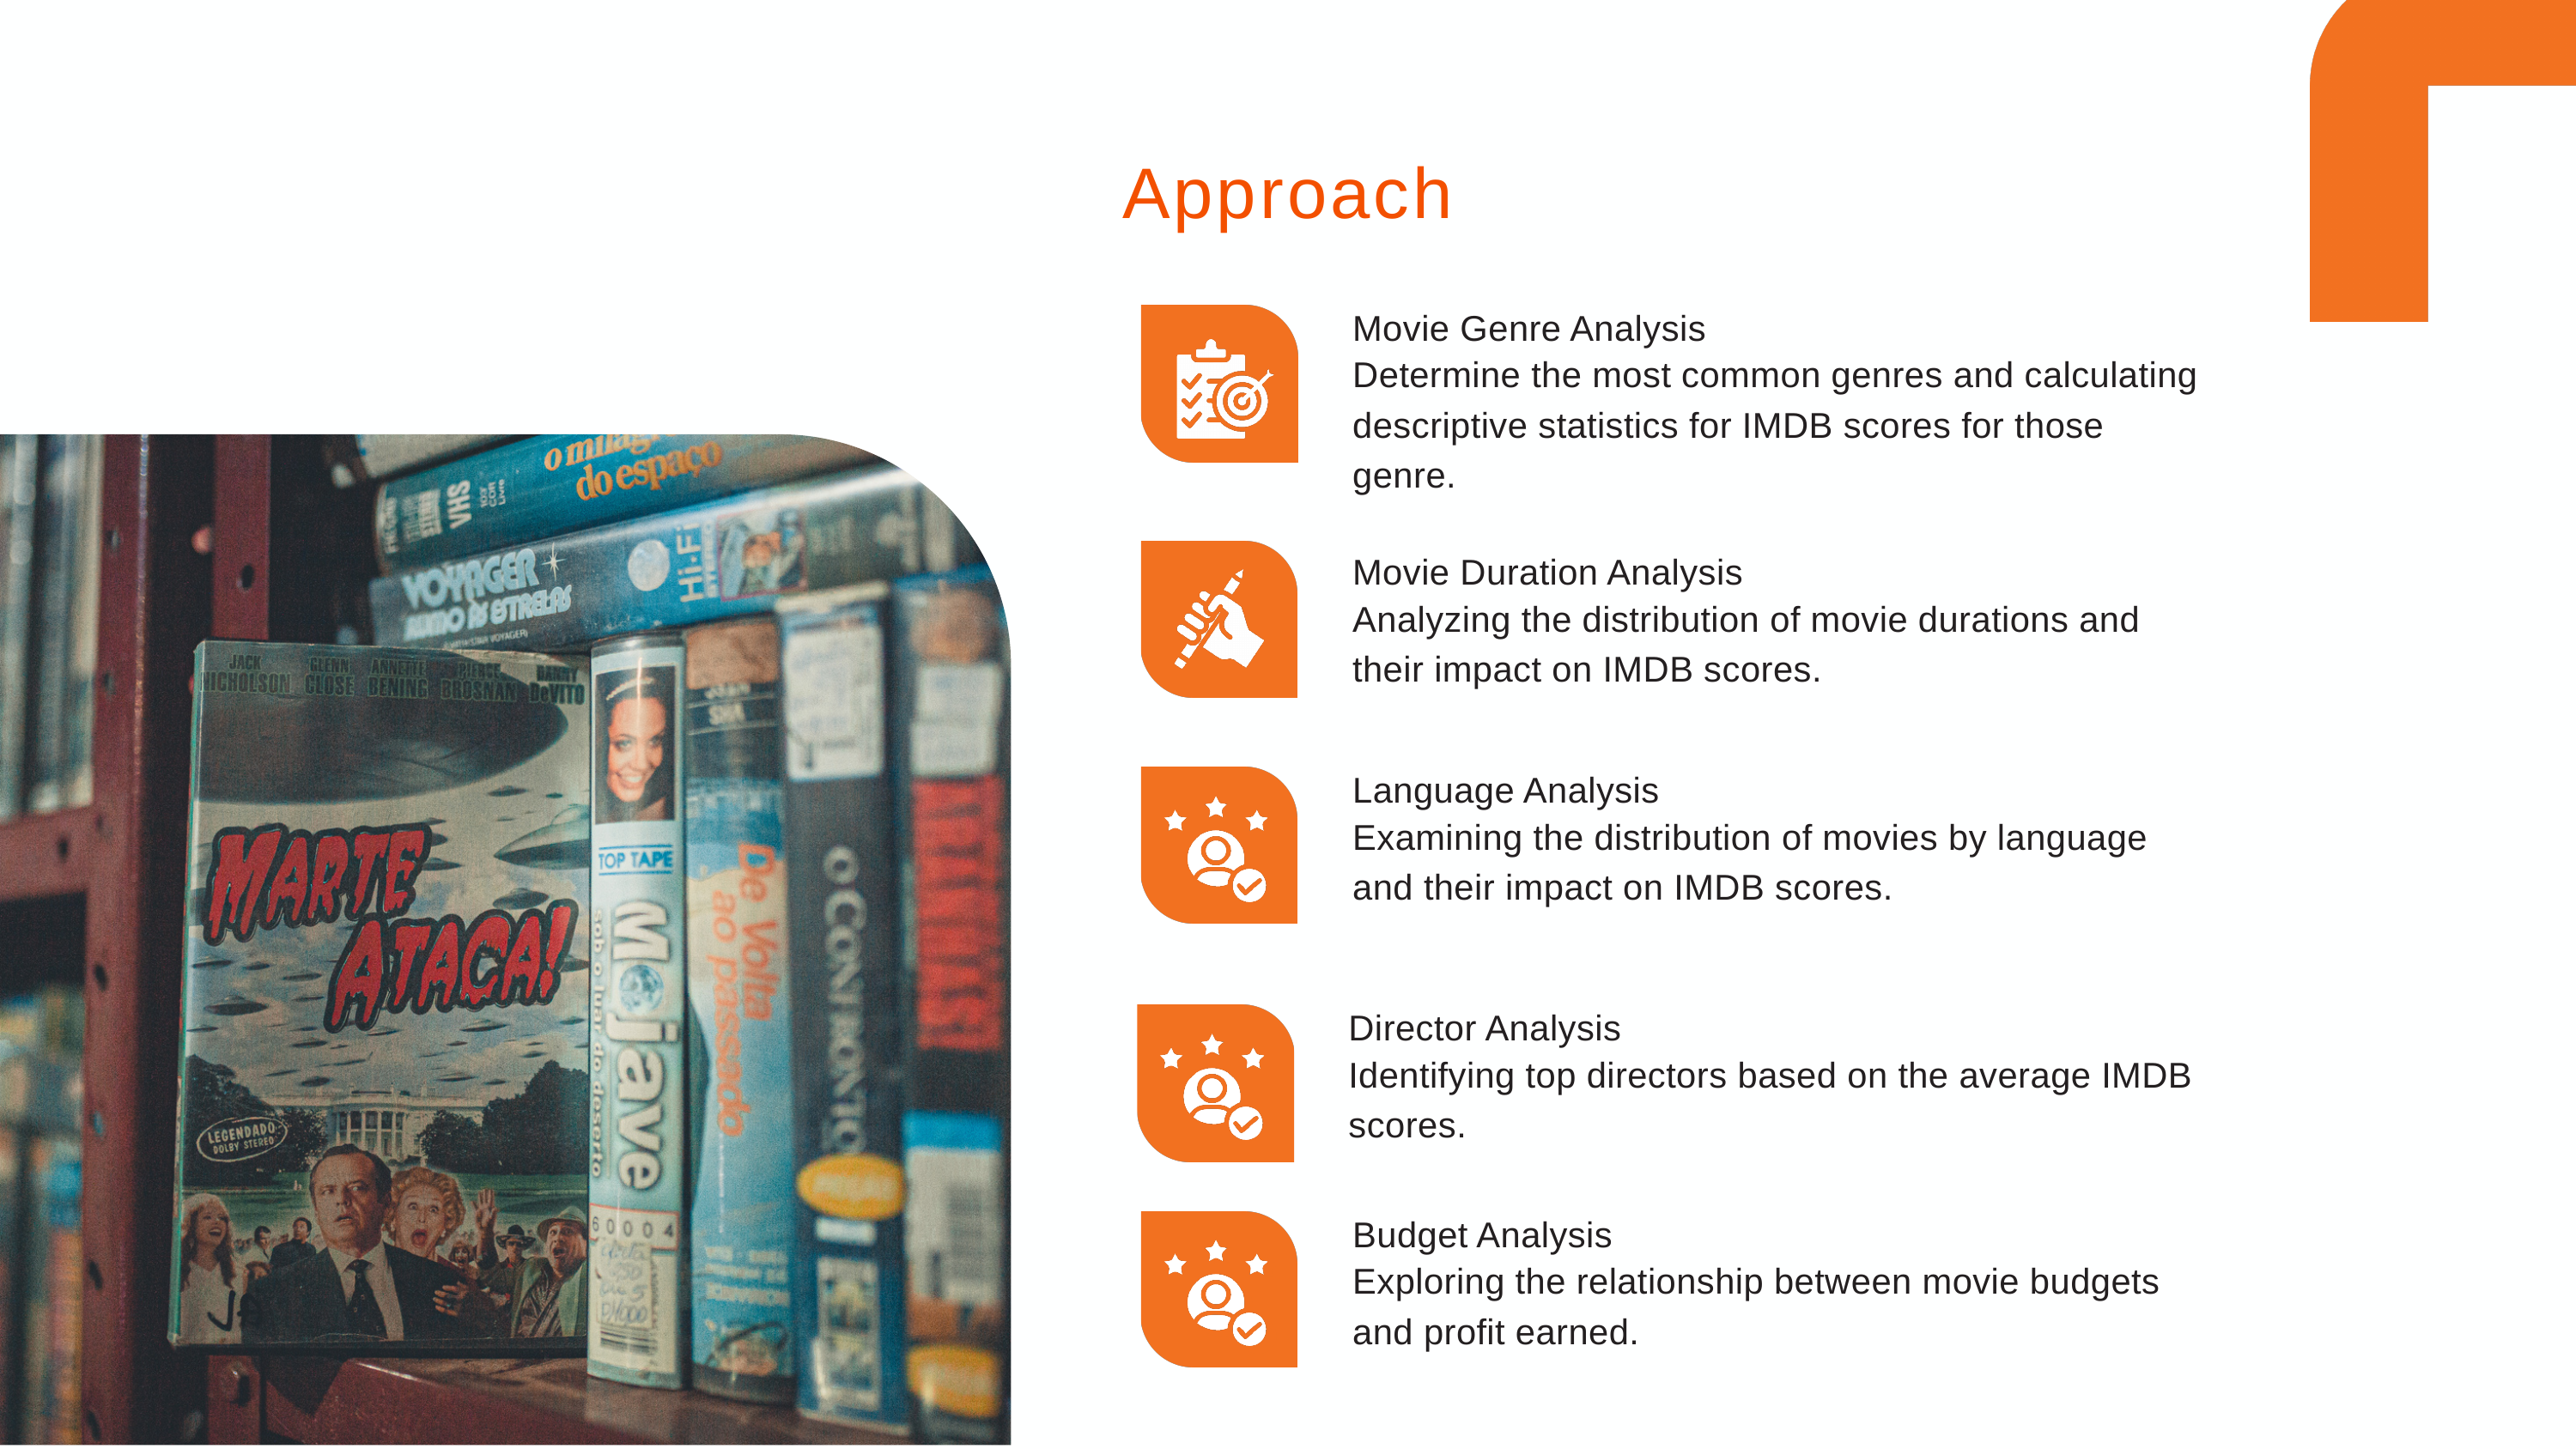

Approach
Movie Genre Analysis

Determine the most common genres and calculating descriptive statistics for IMDB scores for those genre.

Movie Duration Analysis

Analyzing the distribution of movie durations and their impact on IMDB scores.
Language Analysis

Examining the distribution of movies by language and their impact on IMDB scores.
Director Analysis

Identifying top directors based on the average IMDB scores.
Budget Analysis

Exploring the relationship between movie budgets and profit earned.